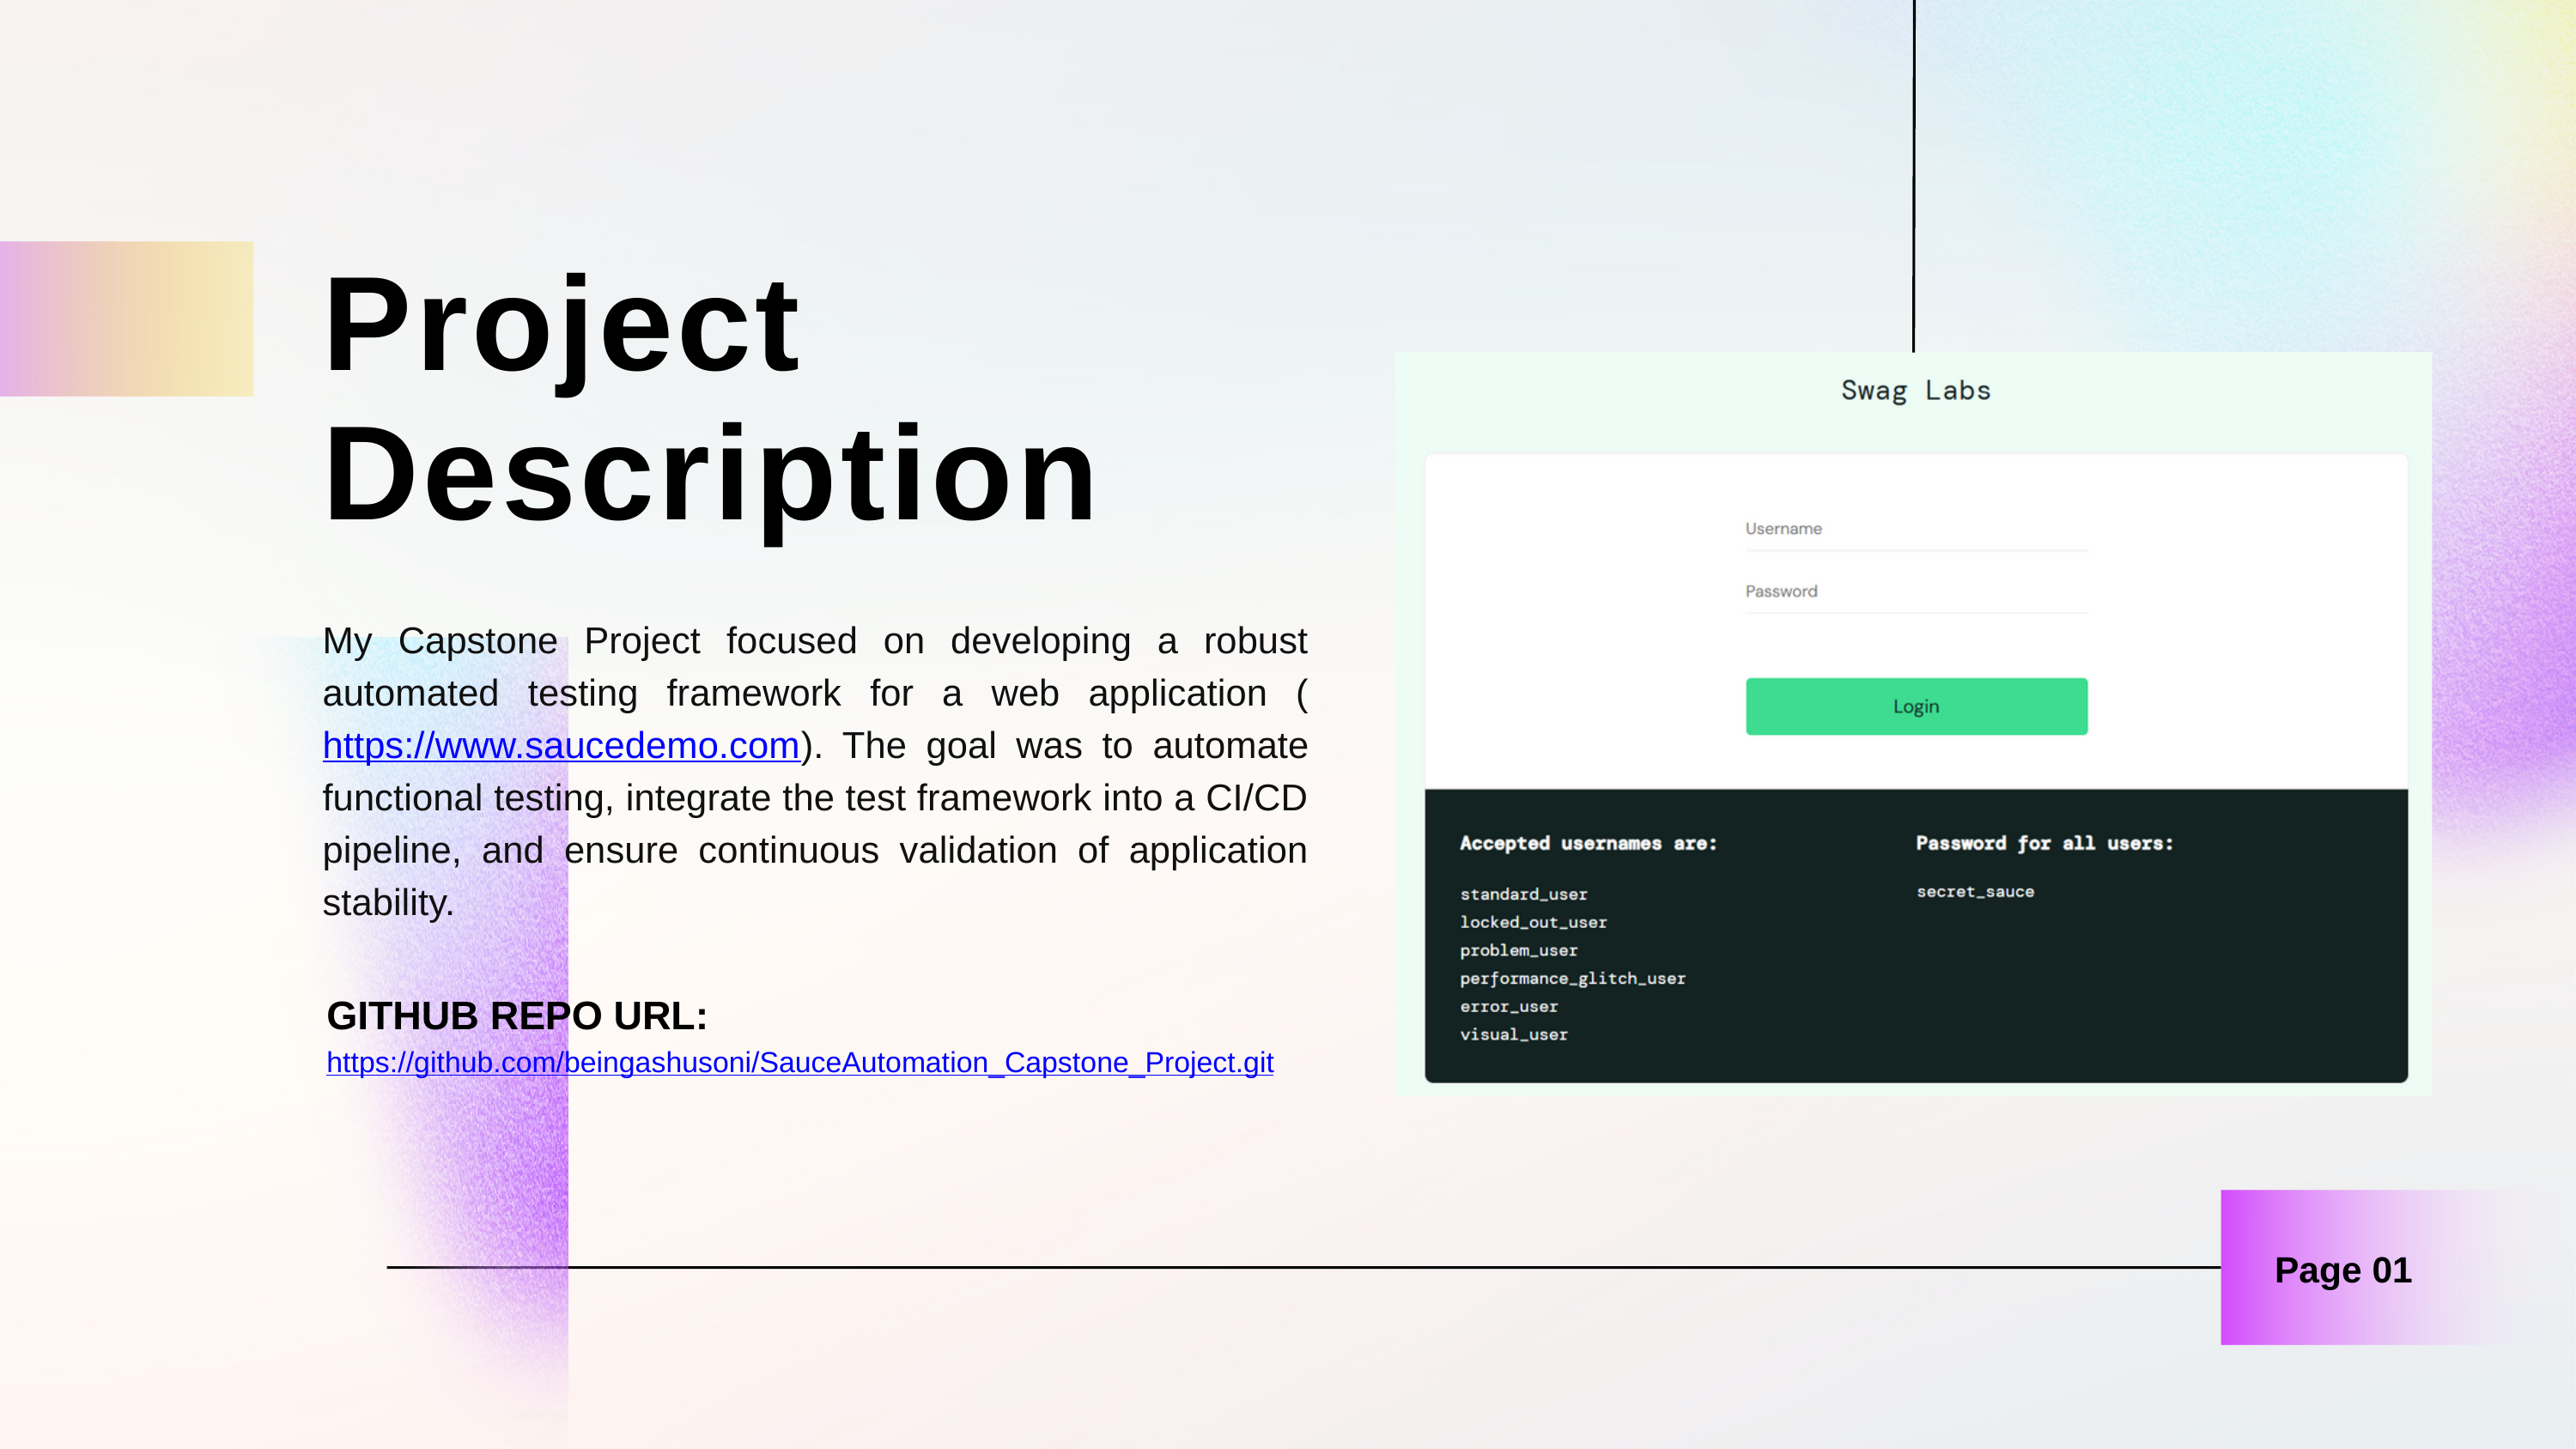

Project Description

My Capstone Project focused on developing a robust automated testing framework for a web application (https://www.saucedemo.com). The goal was to automate functional testing, integrate the test framework into a CI/CD pipeline, and ensure continuous validation of application stability.

GITHUB REPO URL:
https://github.com/beingashusoni/SauceAutomation_Capstone_Project.git

Page 01